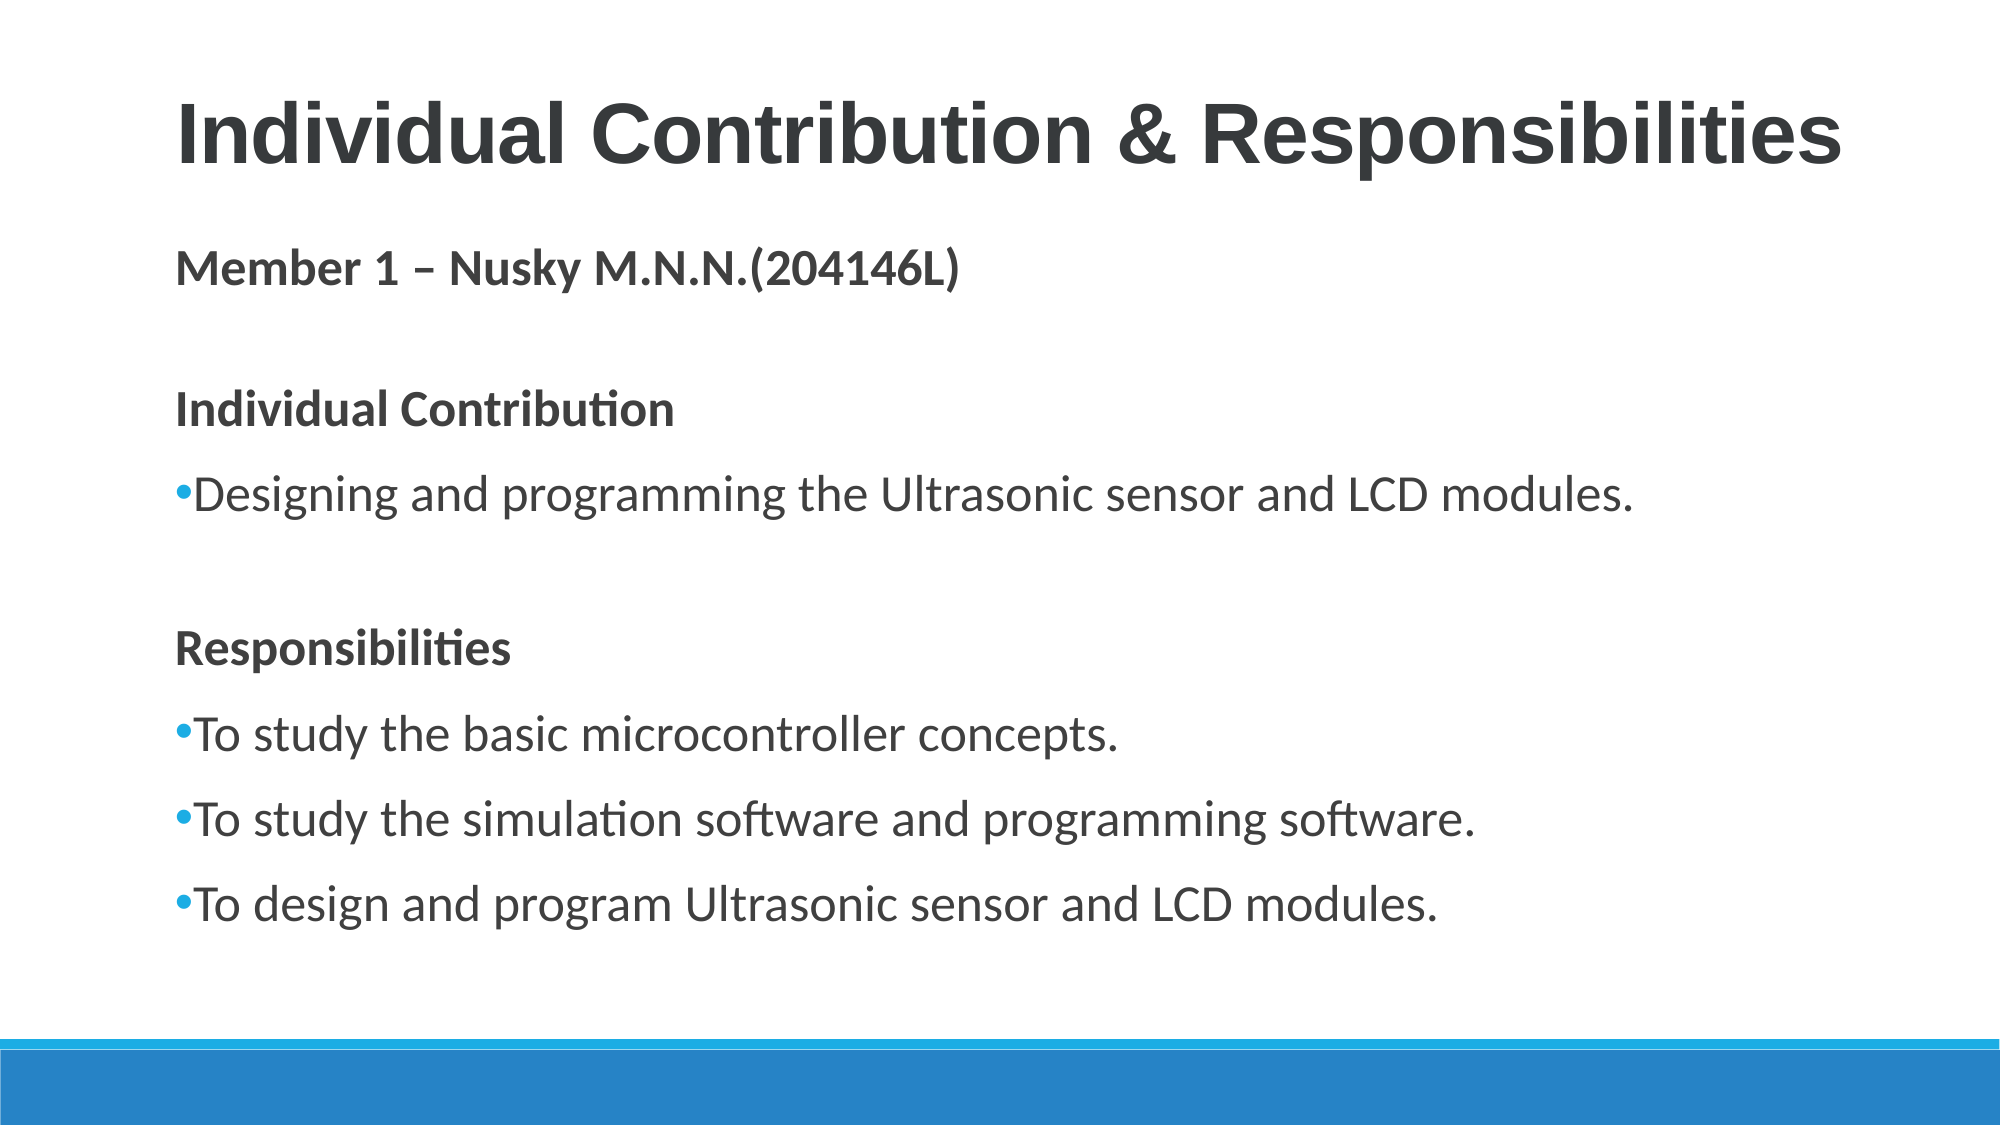

Individual Contribution & Responsibilities
Member 1 – Nusky M.N.N.(204146L)

Individual Contribution
Designing and programming the Ultrasonic sensor and LCD modules.

Responsibilities
To study the basic microcontroller concepts.
To study the simulation software and programming software.
To design and program Ultrasonic sensor and LCD modules.